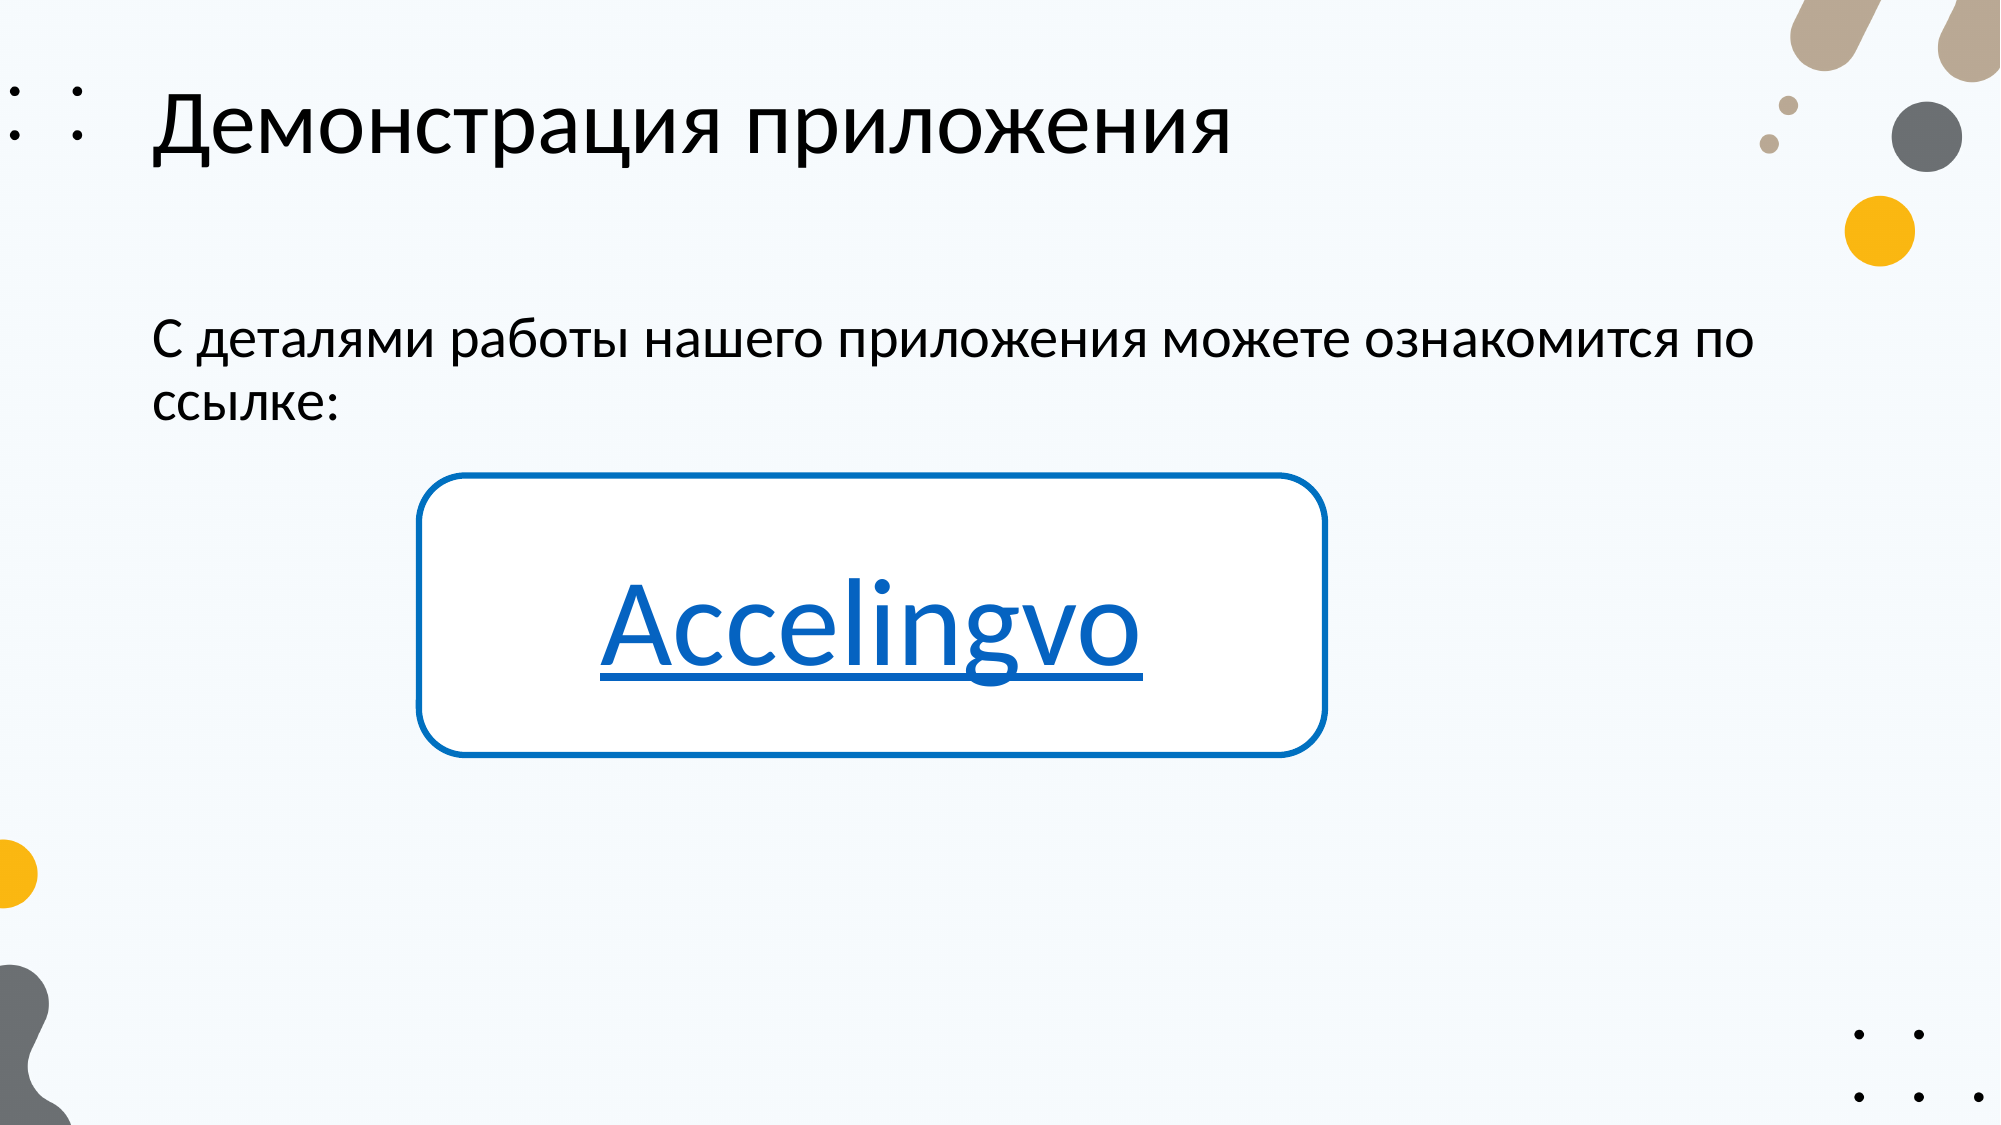

# Демонстрация приложения
С деталями работы нашего приложения можете ознакомится по ссылке:
Accelingvo